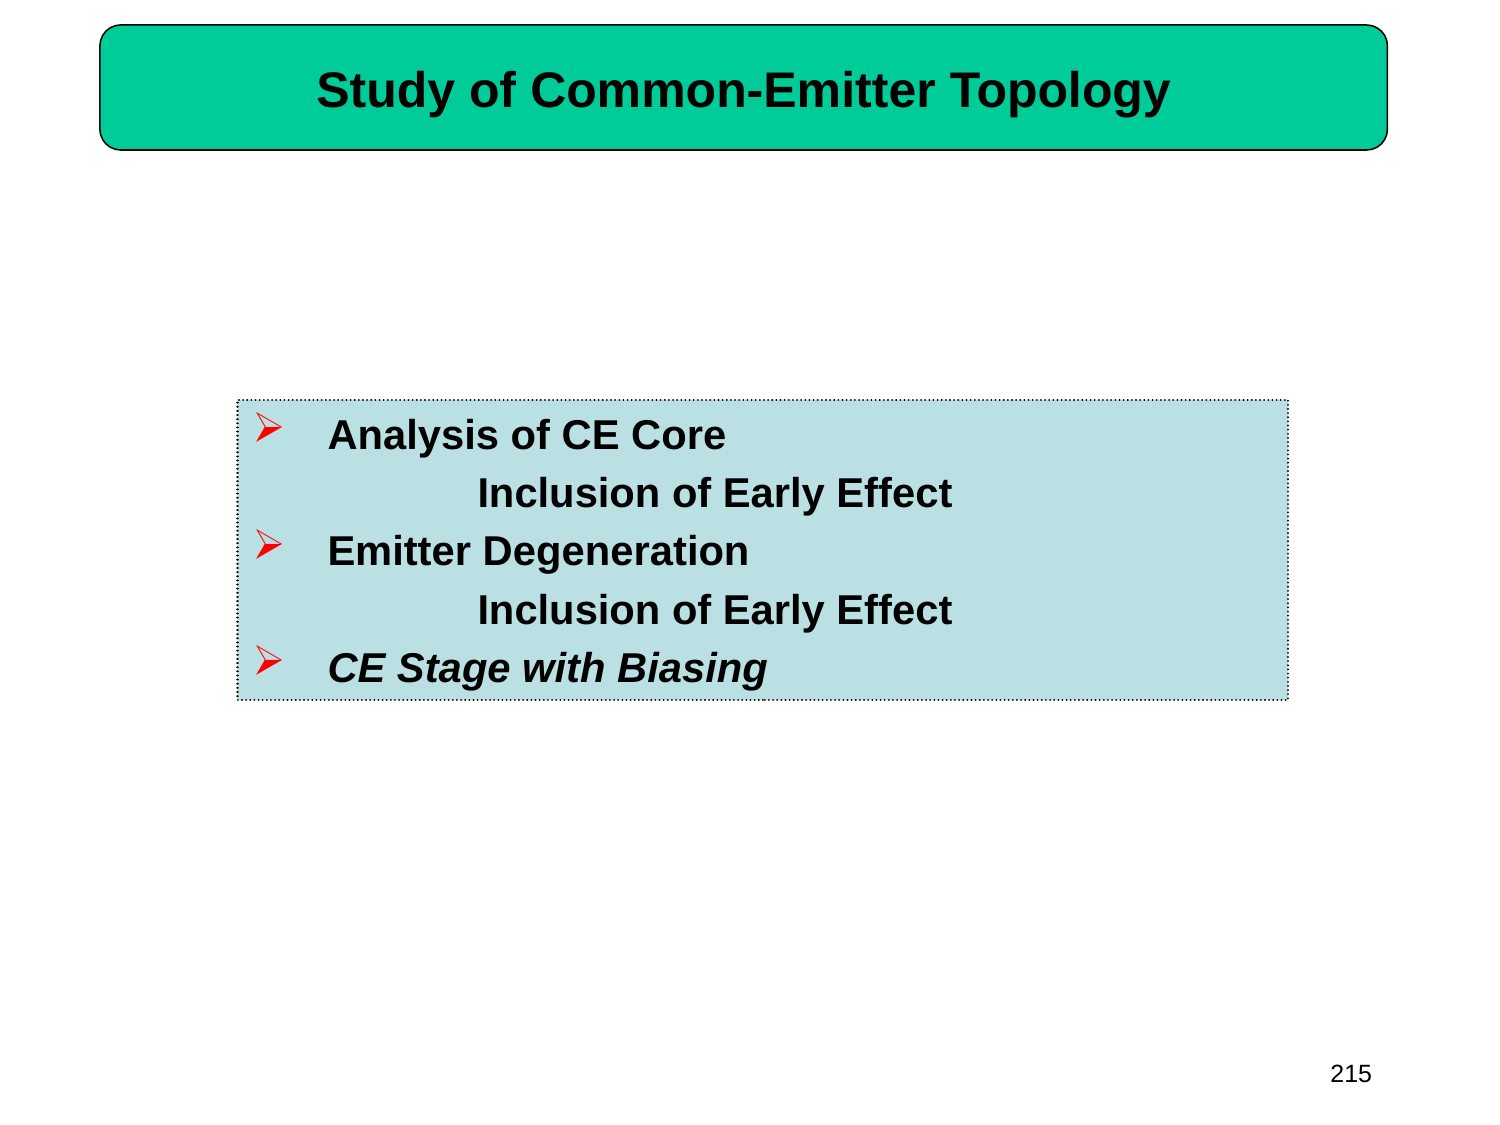

# Study of Common-Emitter Topology
Analysis of CE Core
		Inclusion of Early Effect
Emitter Degeneration
		Inclusion of Early Effect
CE Stage with Biasing
215